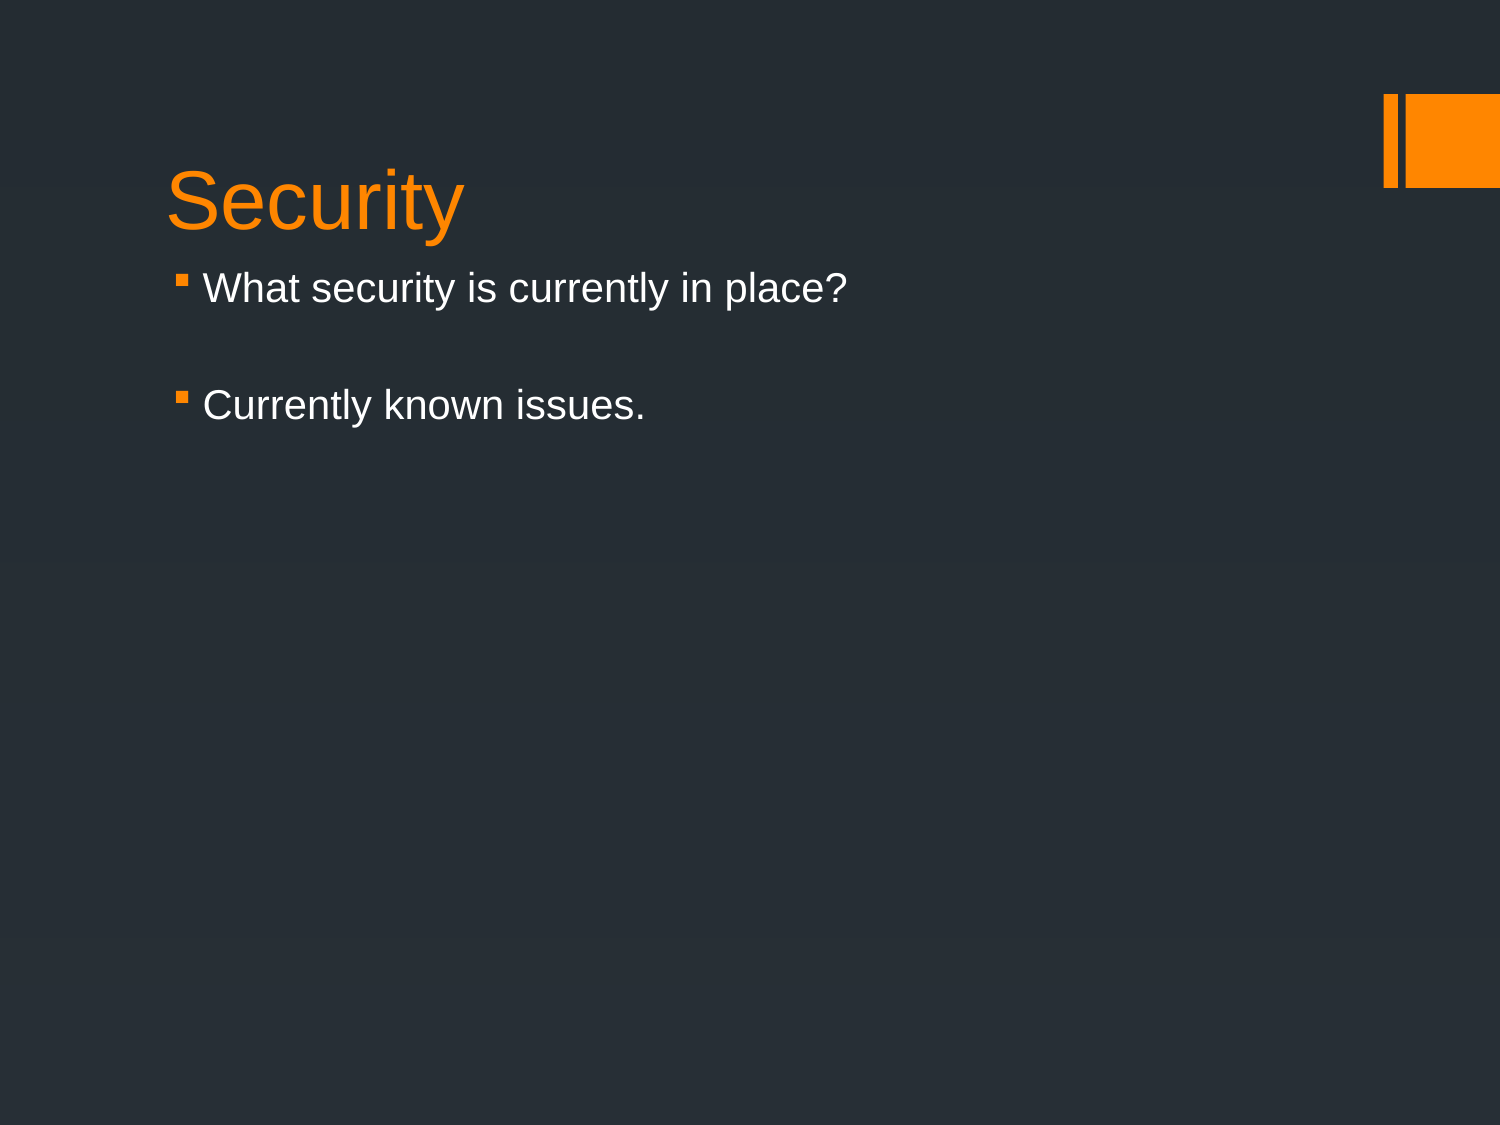

# Security
What security is currently in place?

Currently known issues.